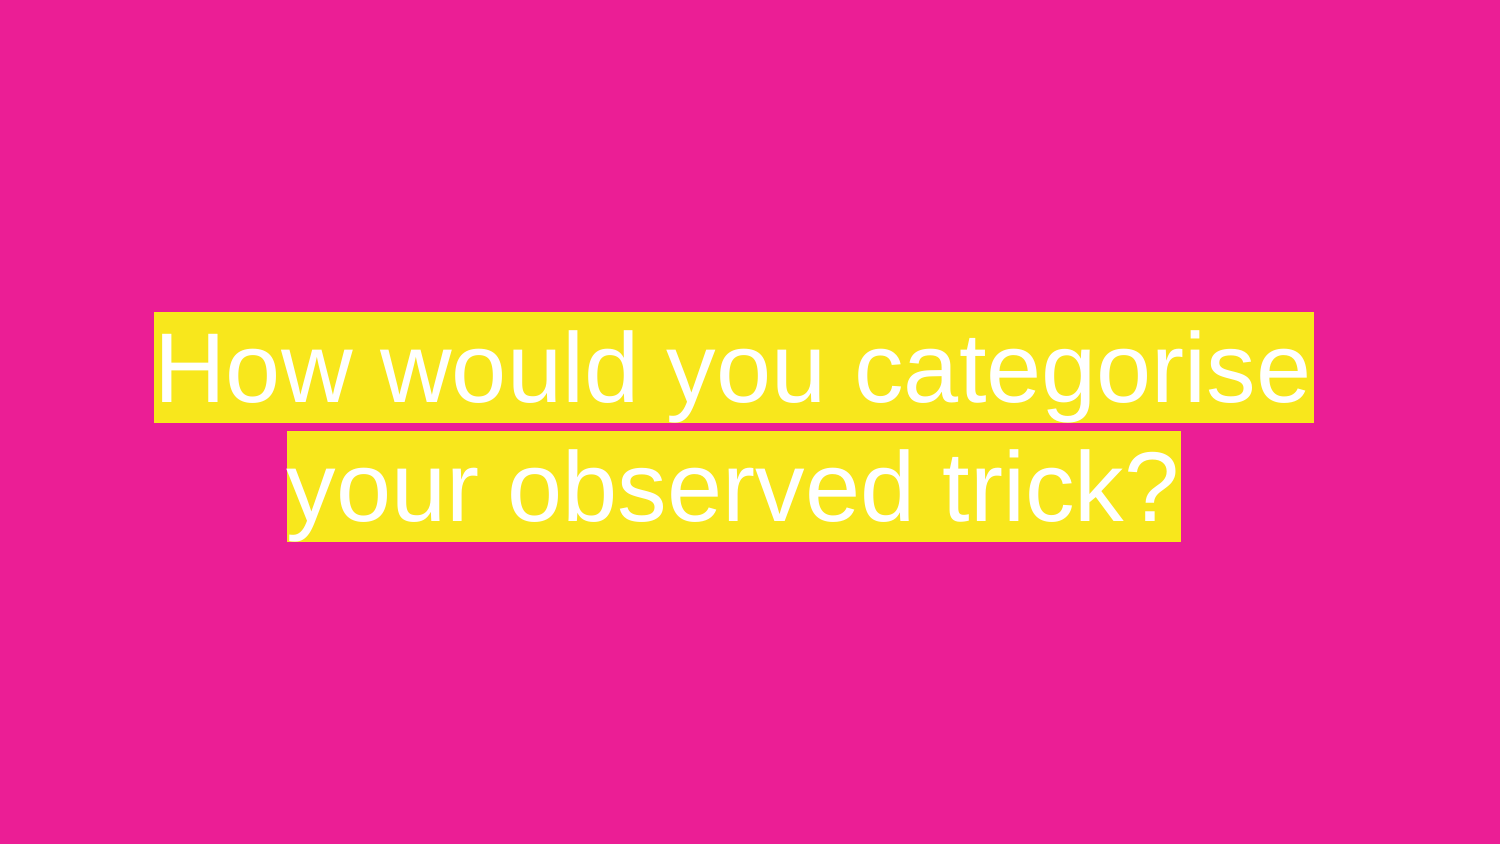

# How would you categorise your observed trick?